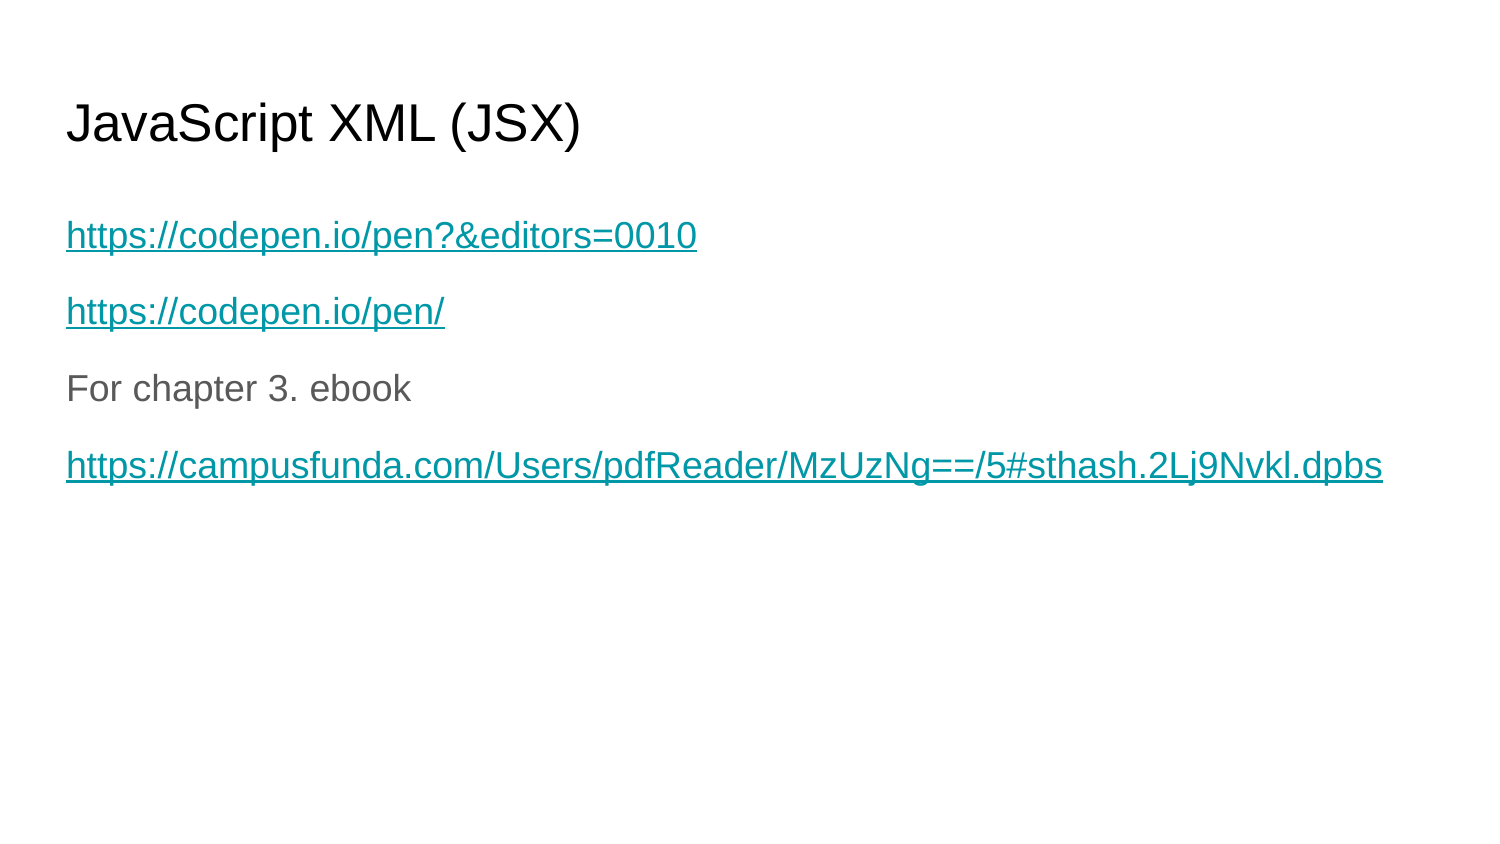

# JavaScript XML (JSX)
https://codepen.io/pen?&editors=0010
https://codepen.io/pen/
For chapter 3. ebook
https://campusfunda.com/Users/pdfReader/MzUzNg==/5#sthash.2Lj9Nvkl.dpbs